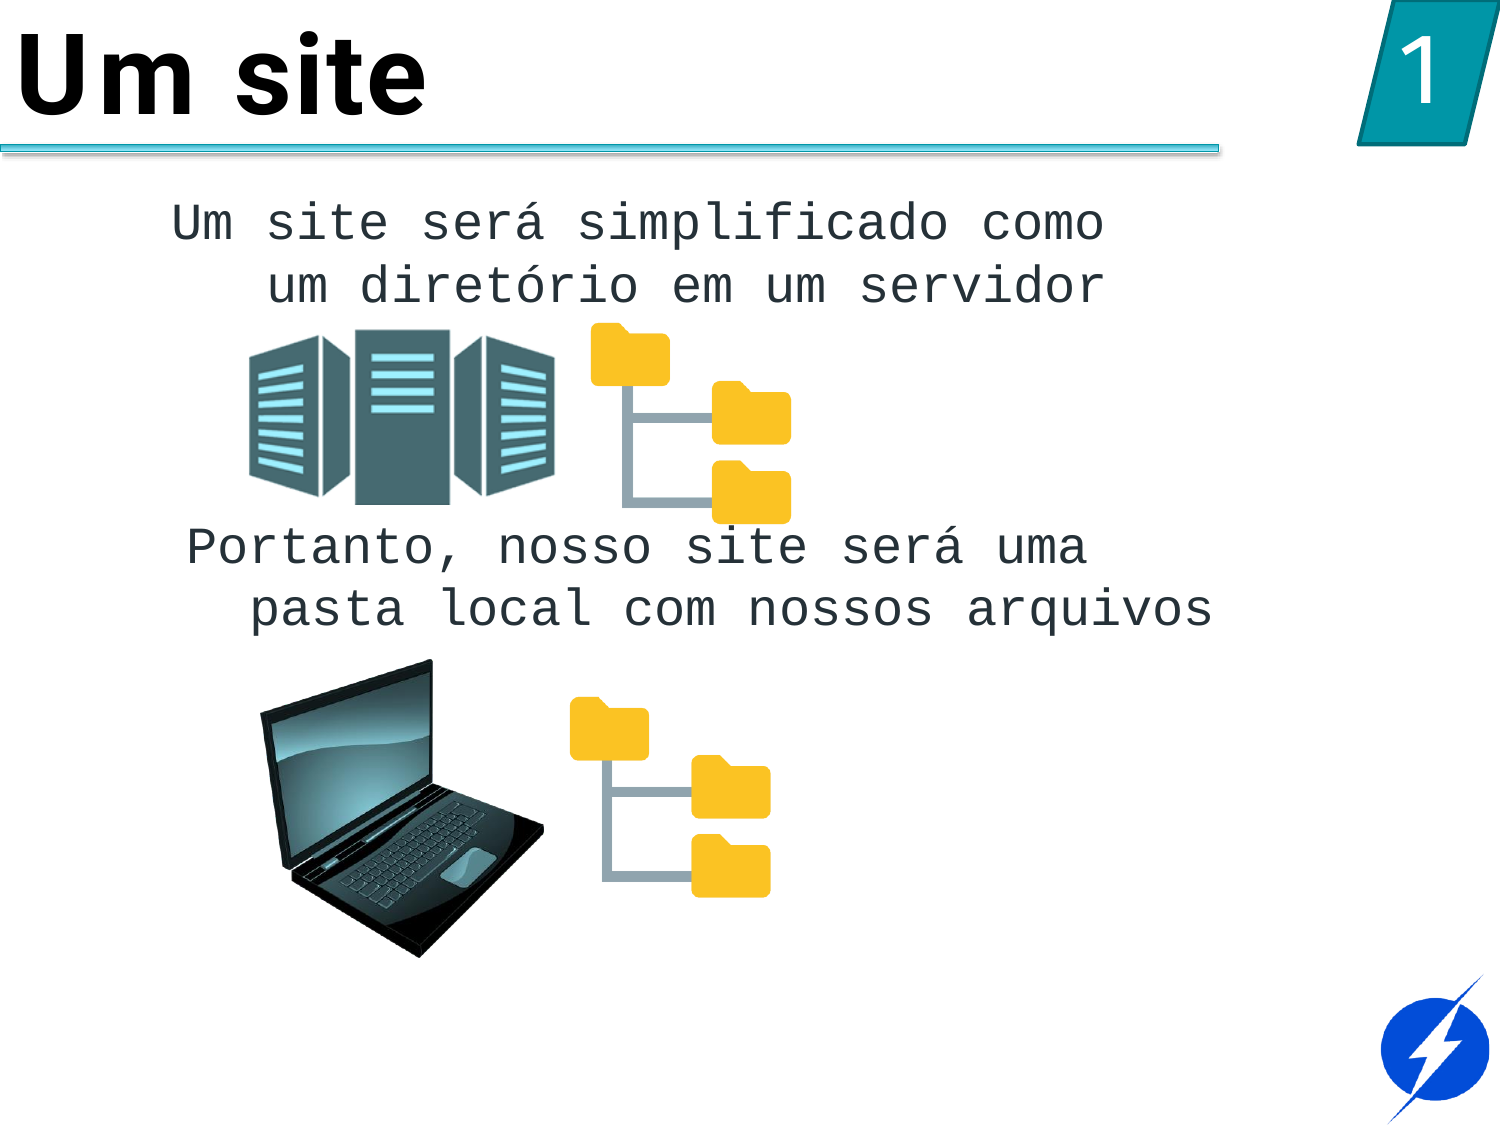

# Um site
1

Um site será simplificado como  um diretório em um servidor

Portanto, nosso site será uma  pasta local com nossos arquivos